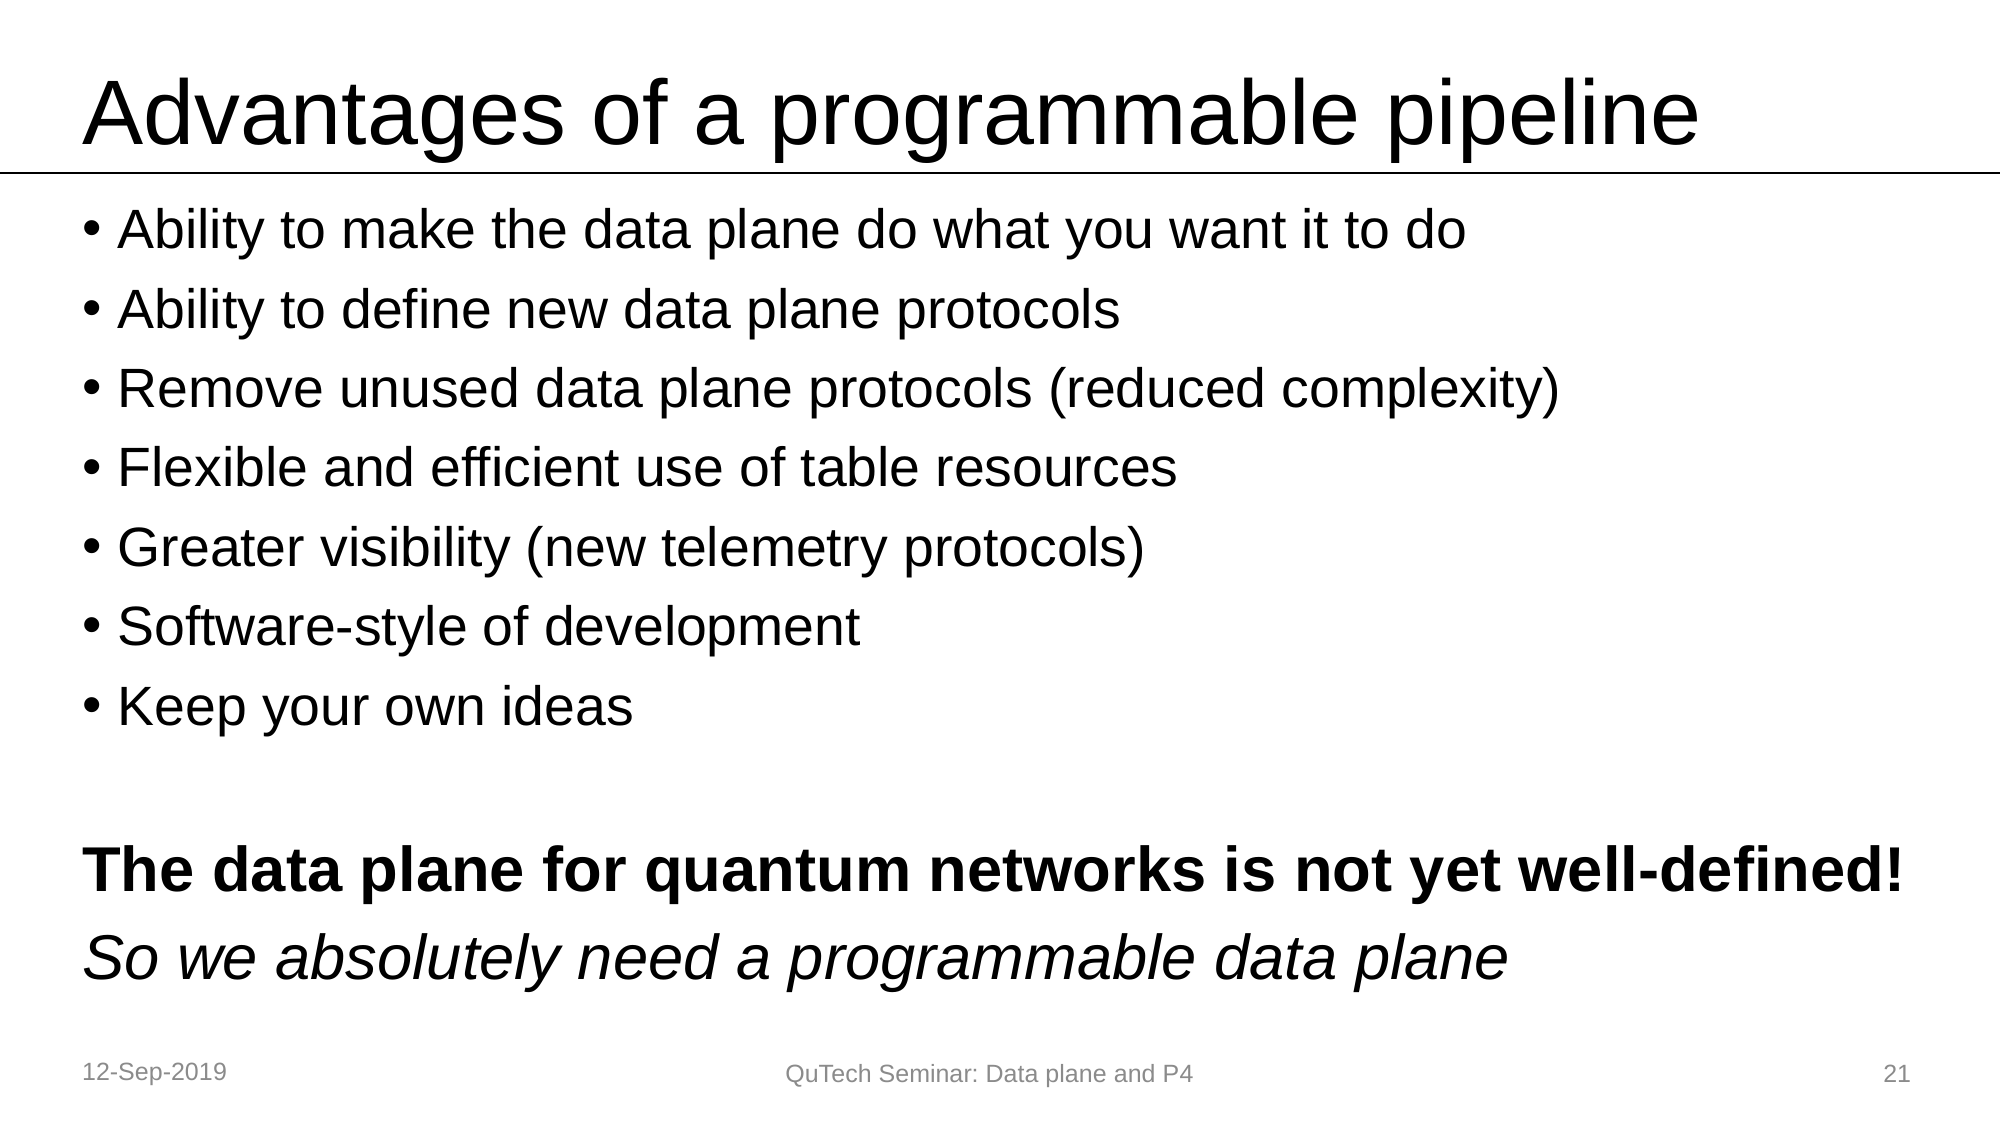

# Advantages of a programmable pipeline
Ability to make the data plane do what you want it to do
Ability to define new data plane protocols
Remove unused data plane protocols (reduced complexity)
Flexible and efficient use of table resources
Greater visibility (new telemetry protocols)
Software-style of development
Keep your own ideas

The data plane for quantum networks is not yet well-defined!
So we absolutely need a programmable data plane
12-Sep-2019
QuTech Seminar: Data plane and P4
21